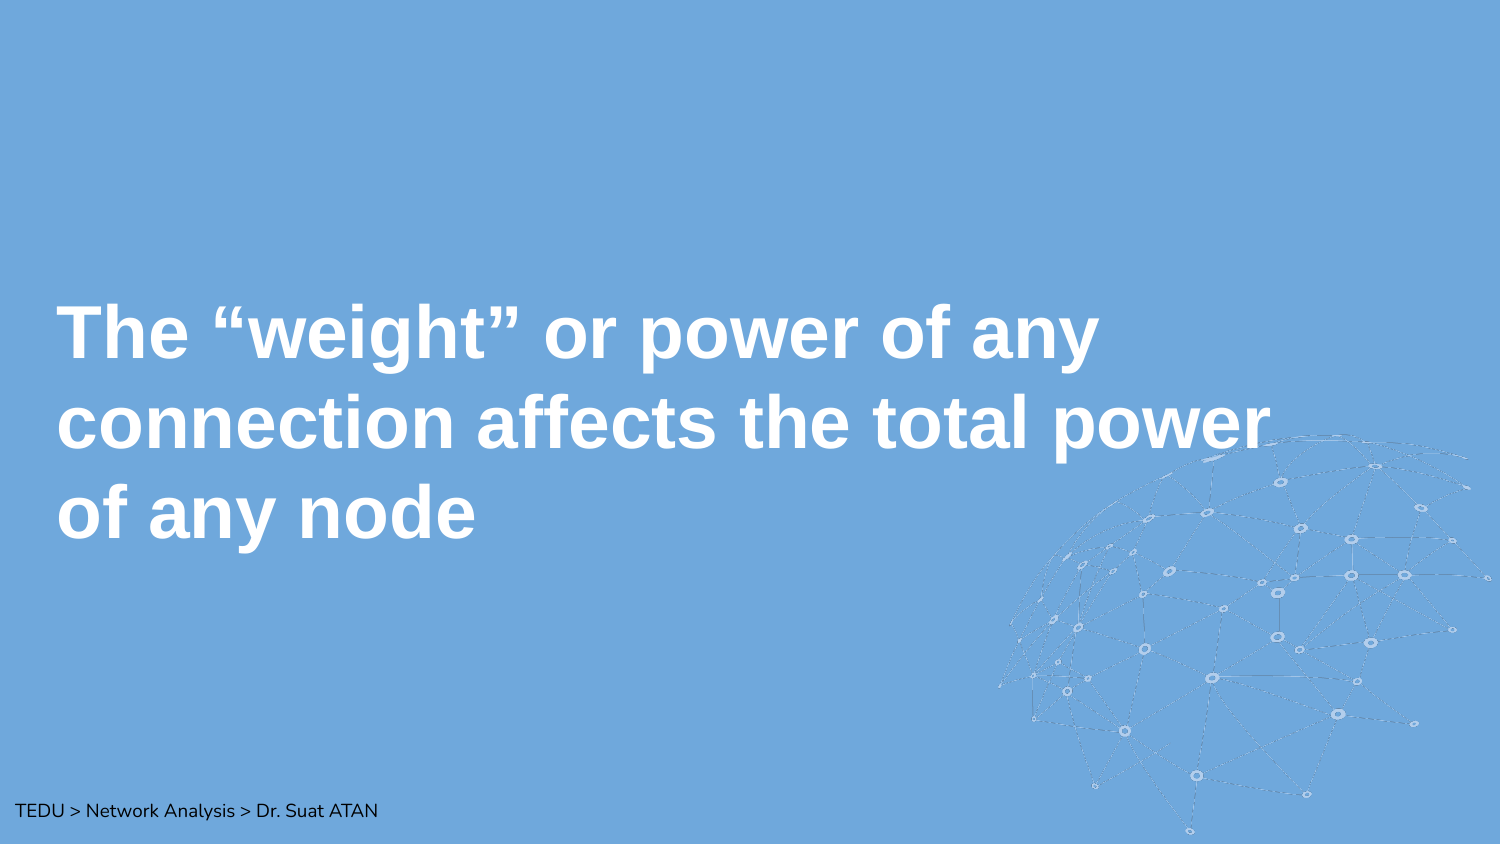

# The “weight” or power of any connection affects the total power of any node